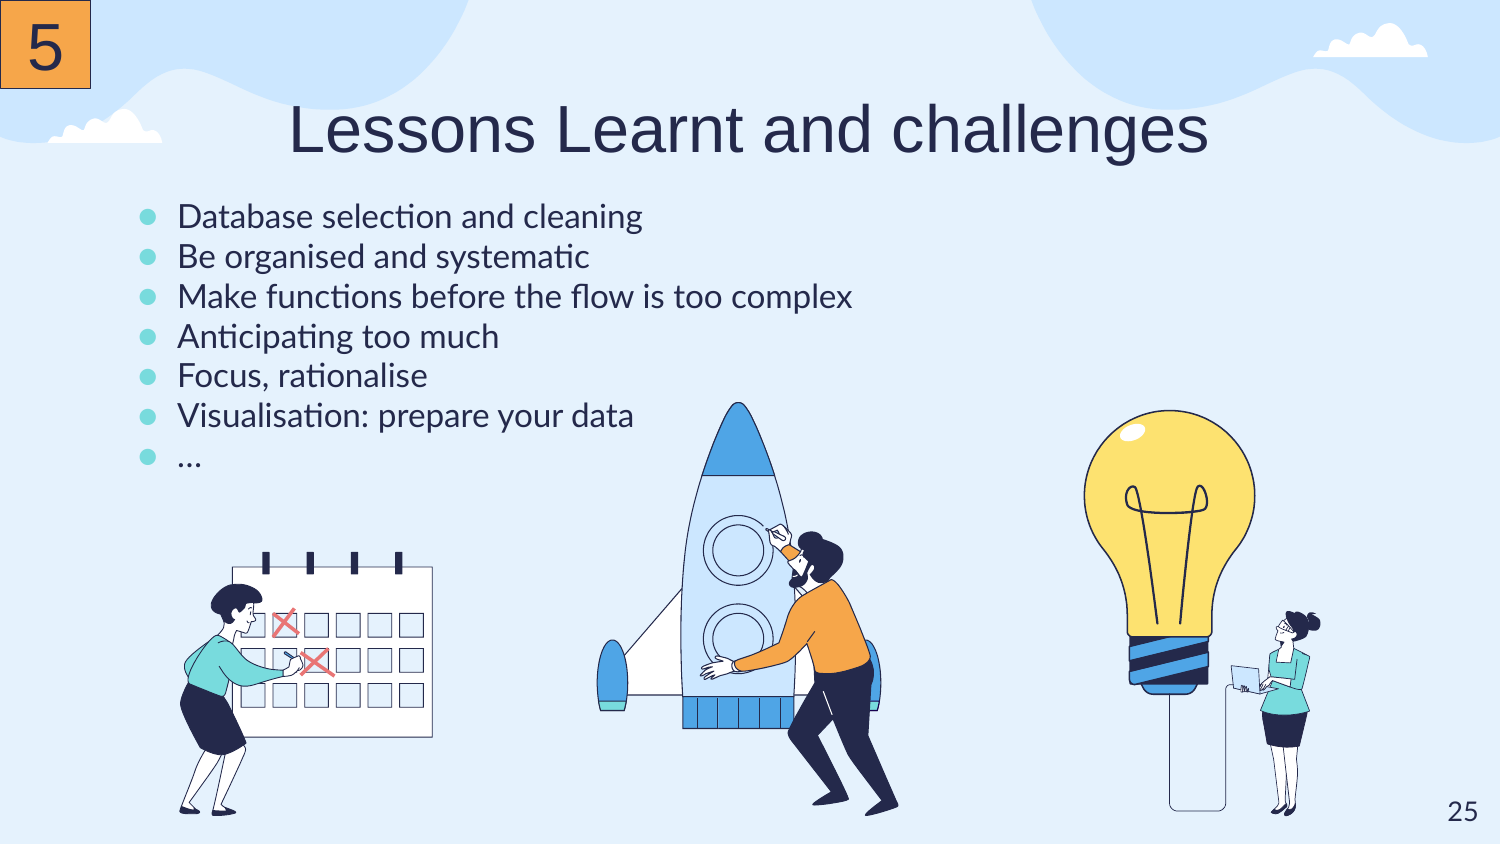

5

# Lessons Learnt and challenges

Database selection and cleaning
Be organised and systematic
Make functions before the flow is too complex
Anticipating too much
Focus, rationalise
Visualisation: prepare your data
…

25